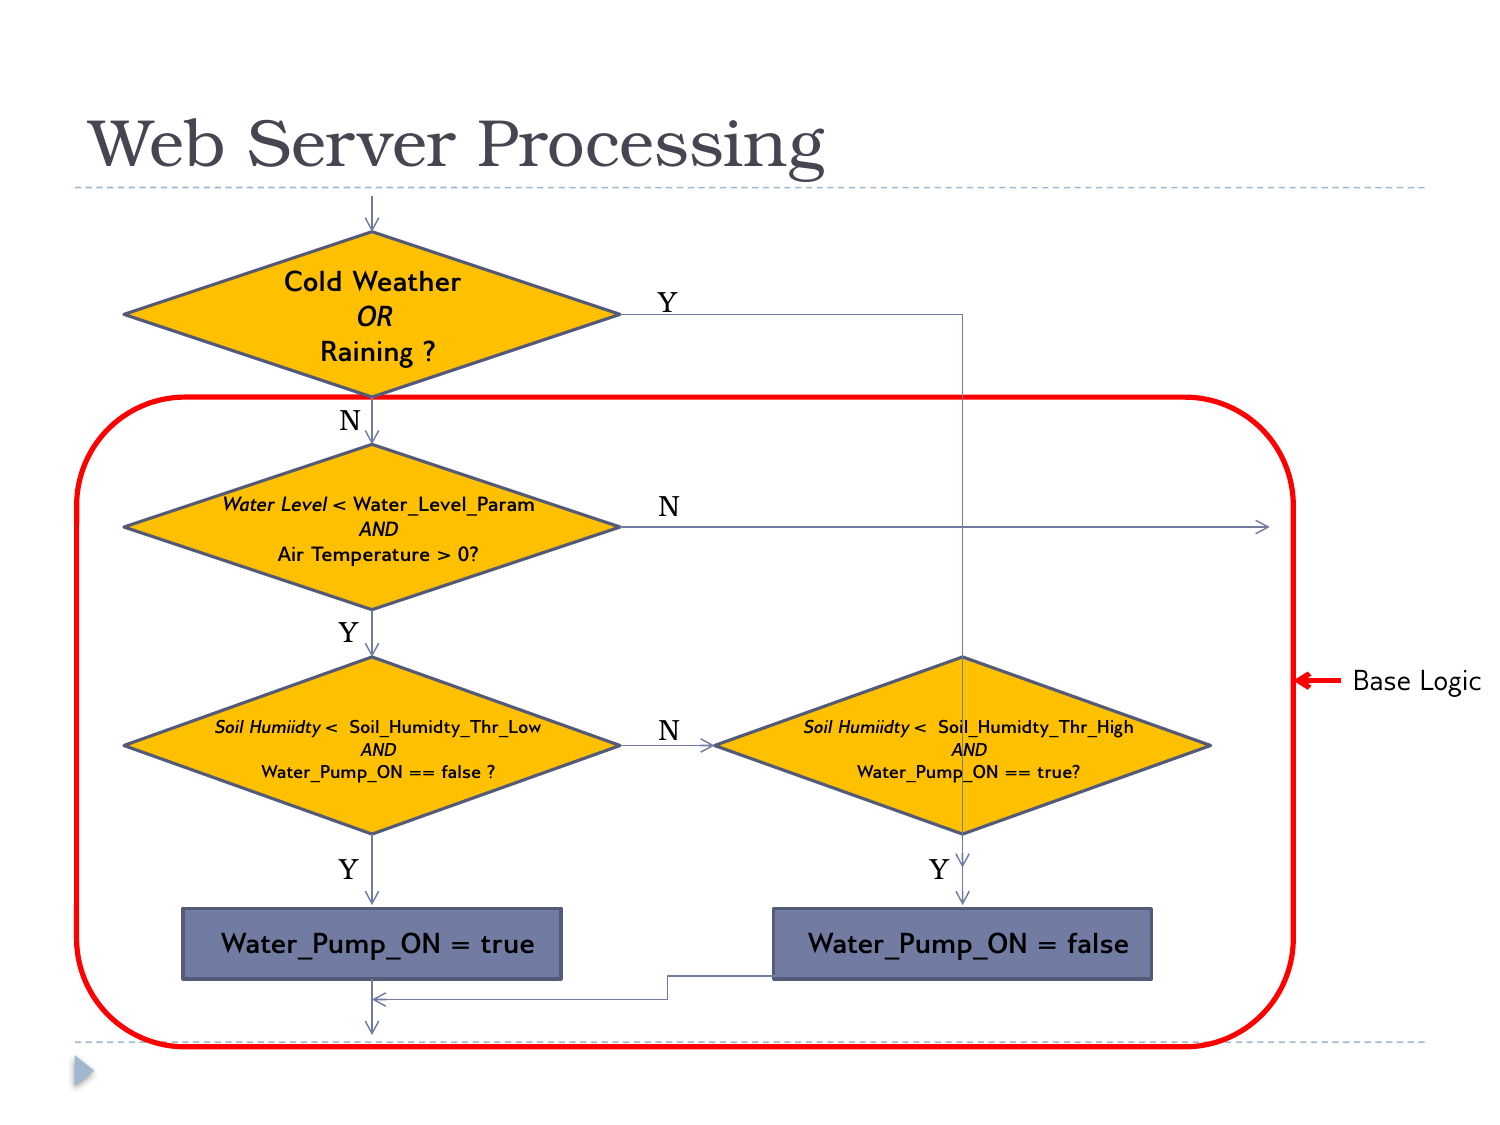

# Web Server Processing

Cold Weather
OR
Raining ?
Y
N

N
Water Level < Water_Level_Param
AND
Air Temperature > 0?
Y
Base Logic

N
Soil Humiidty <  Soil_Humidty_Thr_Low
AND
Water_Pump_ON == false ?
Soil Humiidty <  Soil_Humidty_Thr_High
AND
Water_Pump_ON == true?
Y
Y

Water_Pump_ON = true
Water_Pump_ON = false